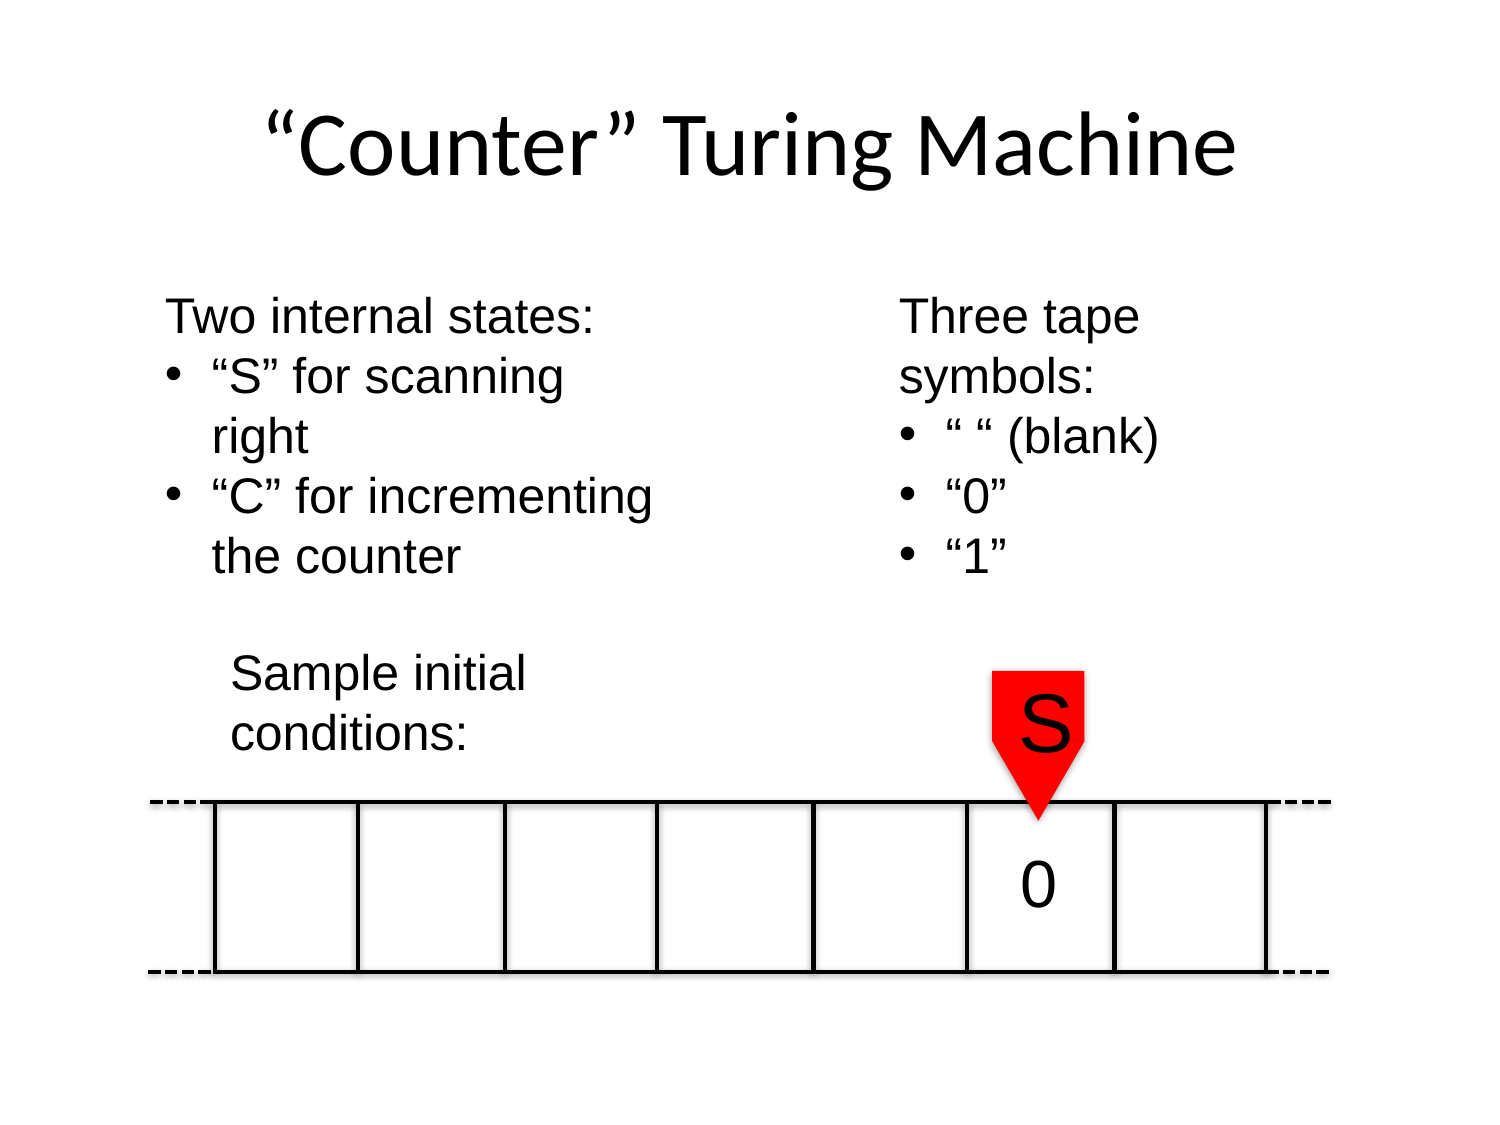

# “Counter” Turing Machine
Two internal states:
“S” for scanning right
“C” for incrementing the counter
Three tape symbols:
“ “ (blank)
“0”
“1”
Sample initial conditions:
S

0